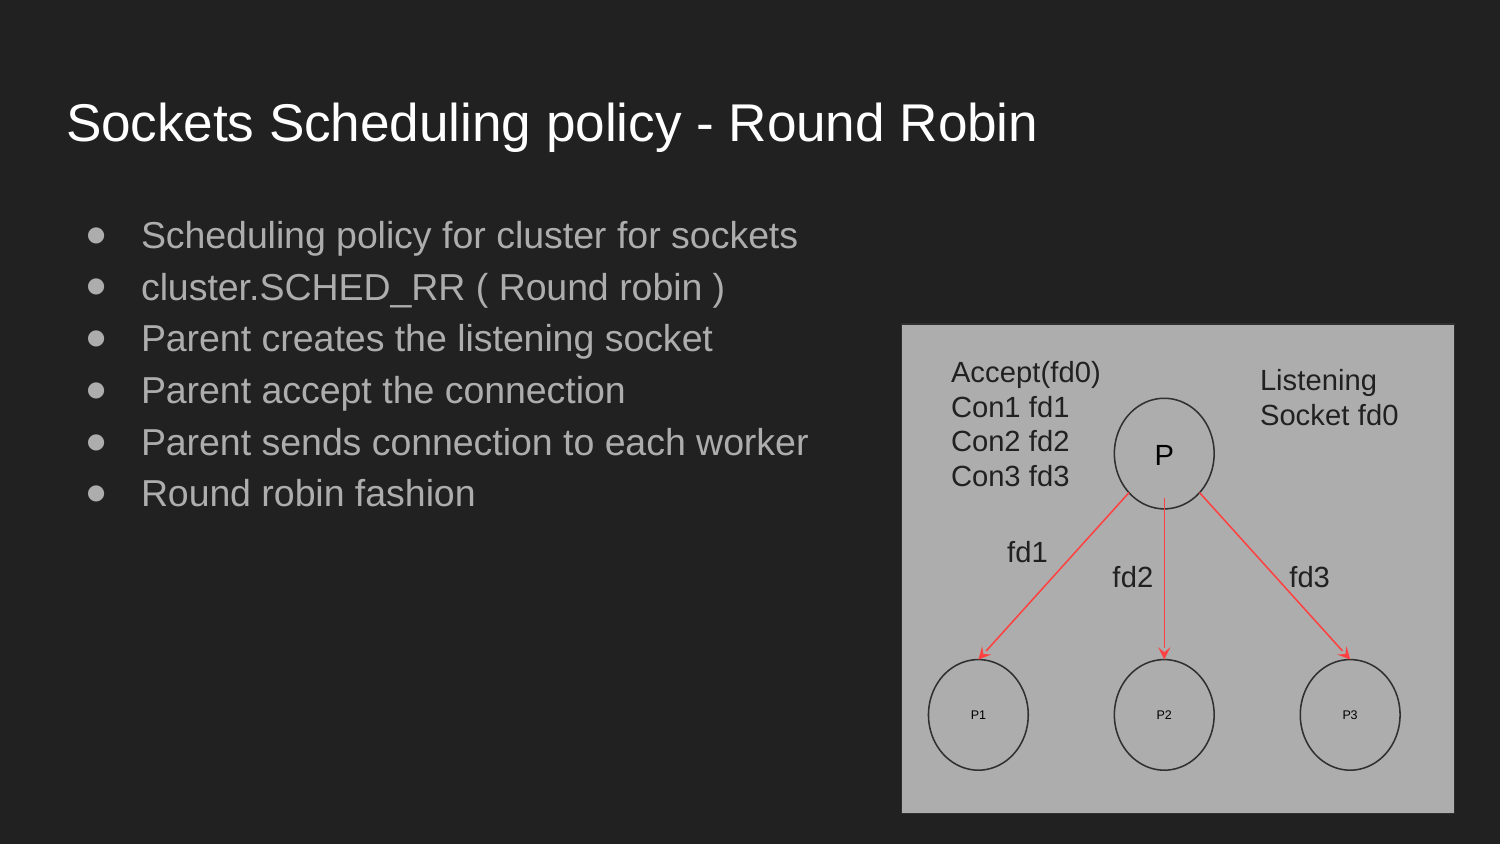

# Sockets Scheduling policy - Round Robin
Scheduling policy for cluster for sockets
cluster.SCHED_RR ( Round robin )
Parent creates the listening socket
Parent accept the connection
Parent sends connection to each worker
Round robin fashion

Accept(fd0)
Con1 fd1
Con2 fd2
Con3 fd3
Listening Socket fd0
P
fd1
fd2
fd3
P1
P2
P3